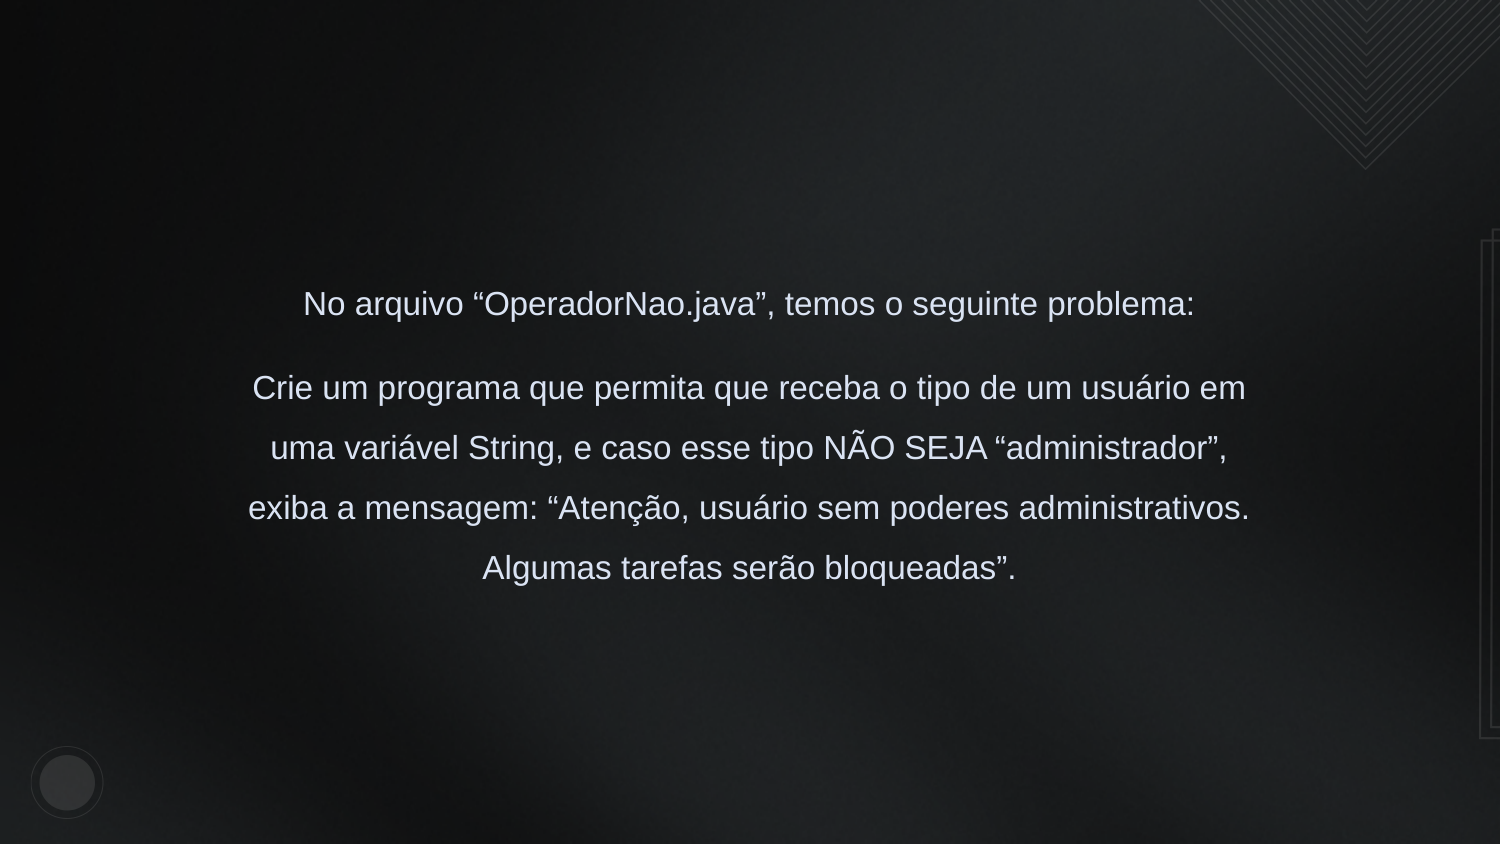

No arquivo “OperadorNao.java”, temos o seguinte problema:
Crie um programa que permita que receba o tipo de um usuário em uma variável String, e caso esse tipo NÃO SEJA “administrador”, exiba a mensagem: “Atenção, usuário sem poderes administrativos. Algumas tarefas serão bloqueadas”.